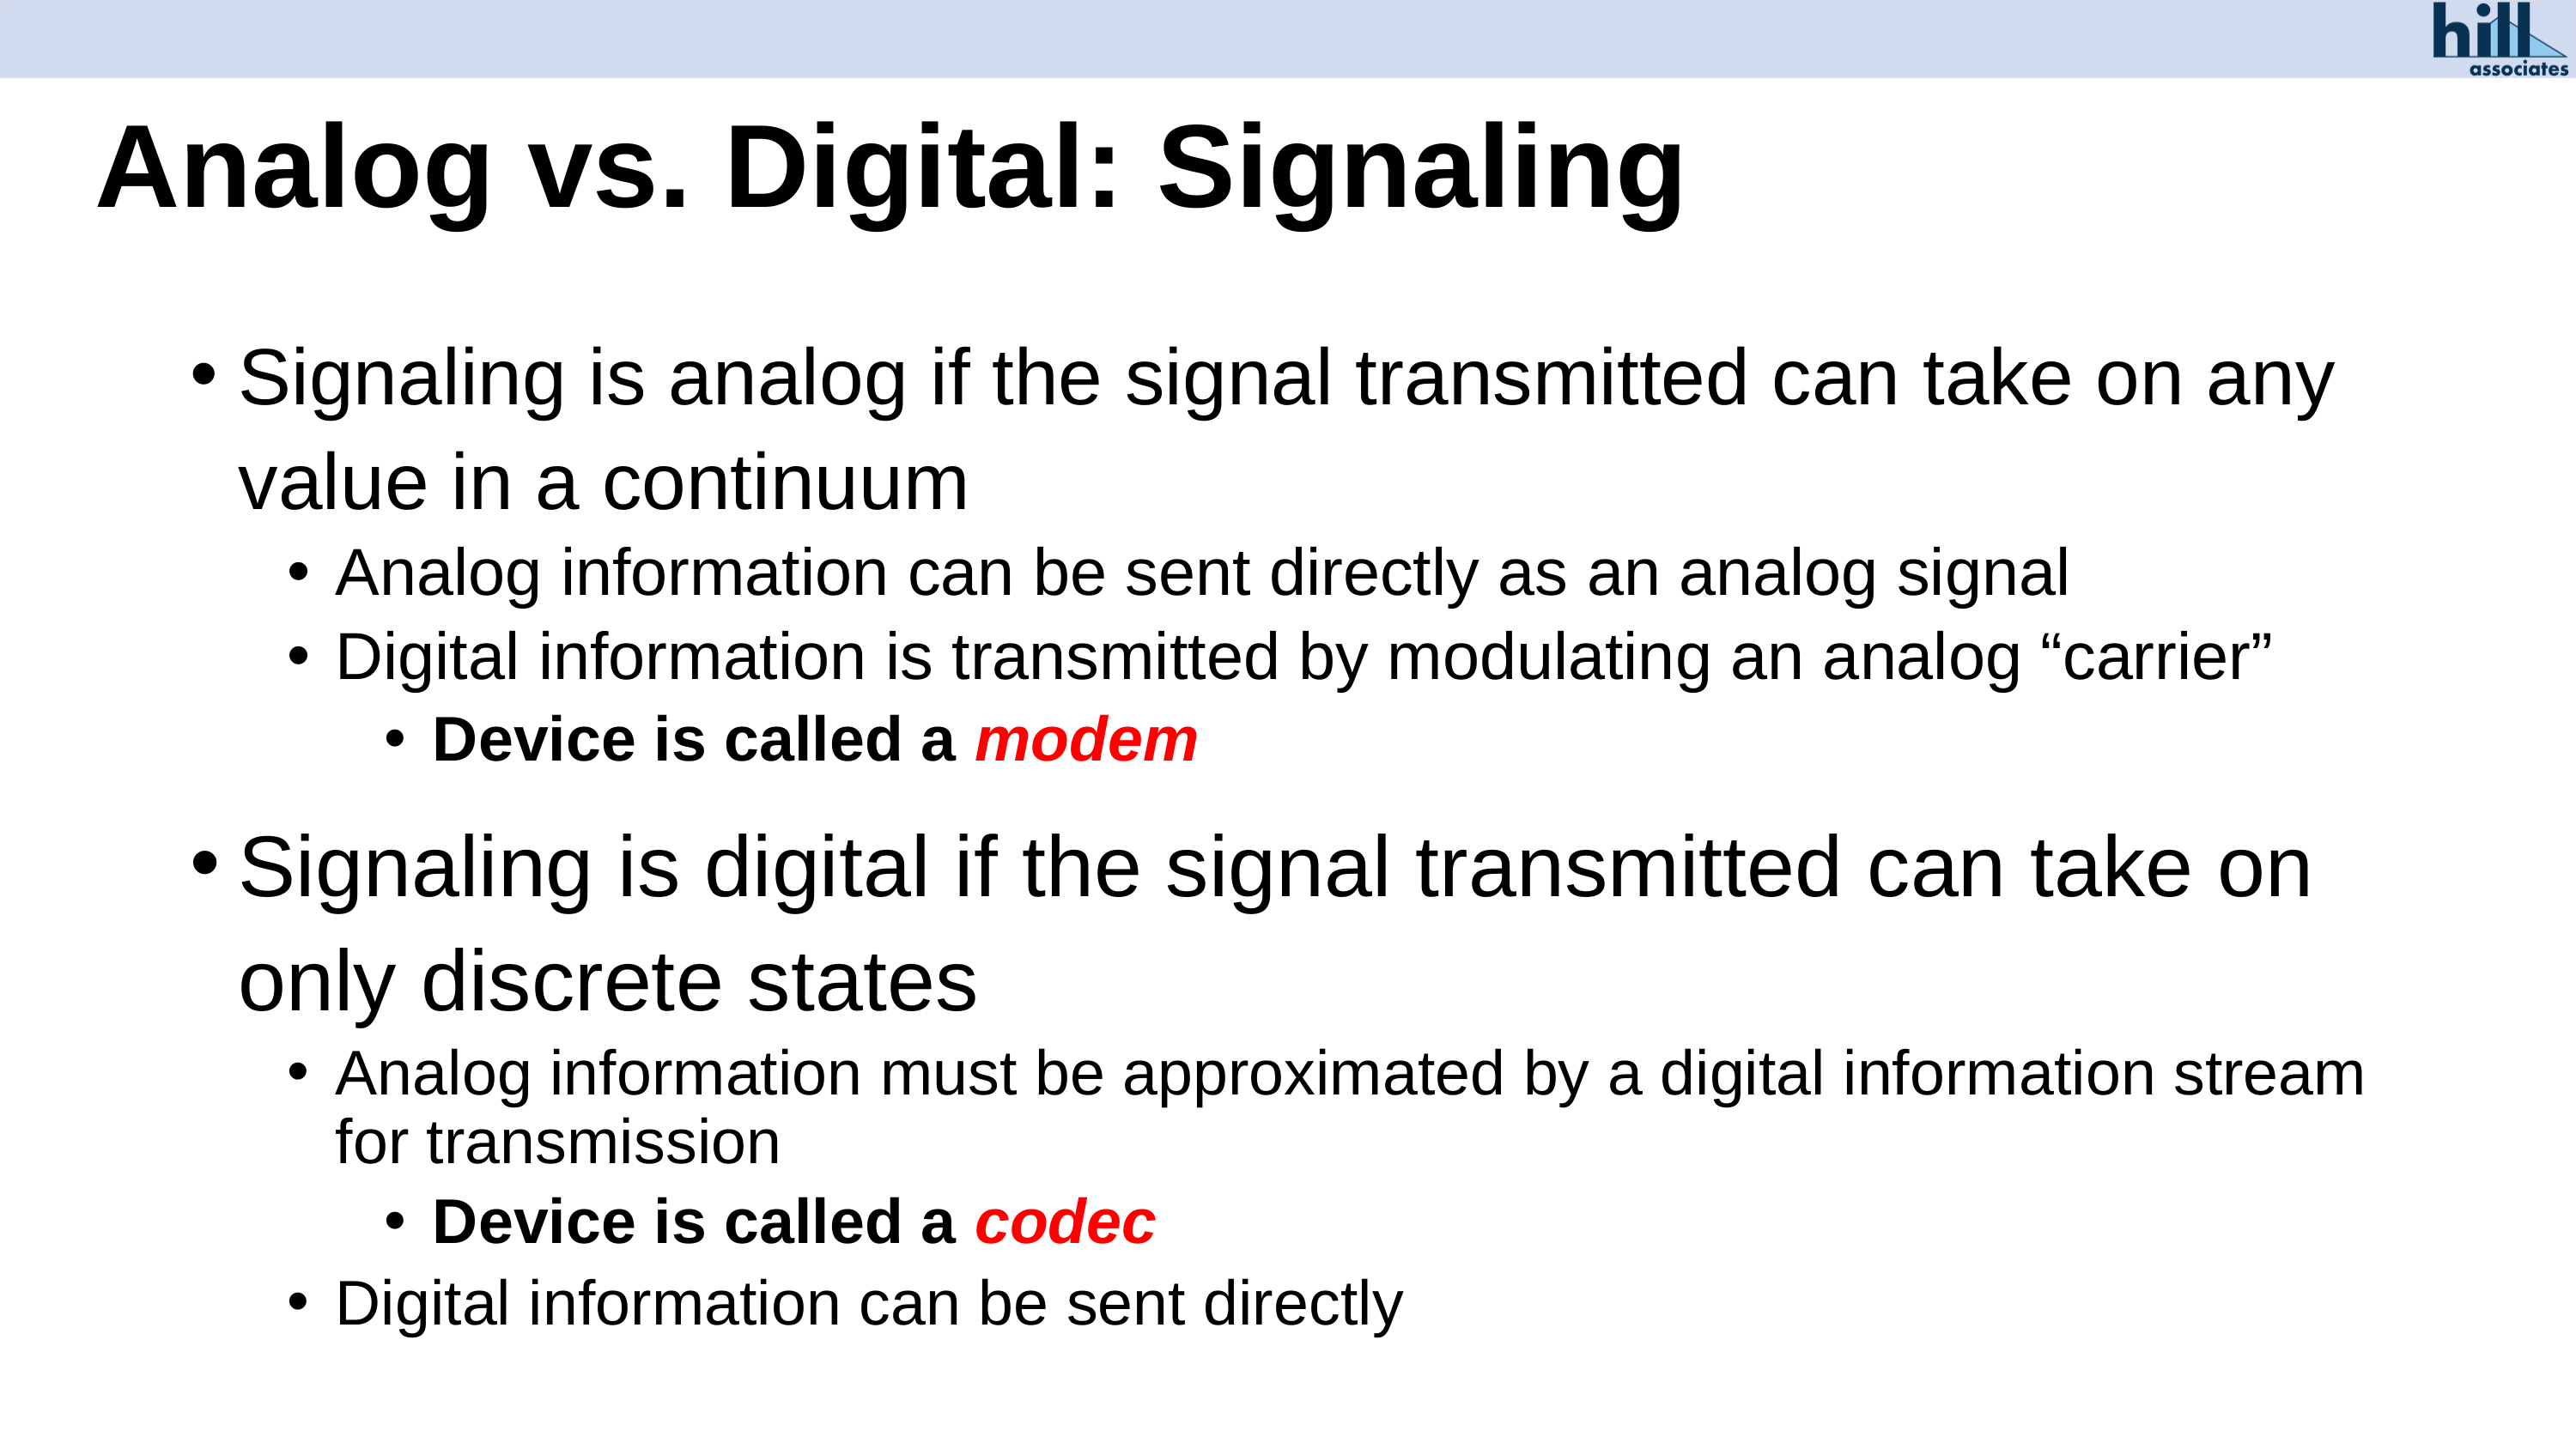

# Analog vs. Digital: Signaling
Signaling is analog if the signal transmitted can take on any value in a continuum
Analog information can be sent directly as an analog signal
Digital information is transmitted by modulating an analog “carrier”
Device is called a modem
Signaling is digital if the signal transmitted can take on only discrete states
Analog information must be approximated by a digital information stream for transmission
Device is called a codec
Digital information can be sent directly